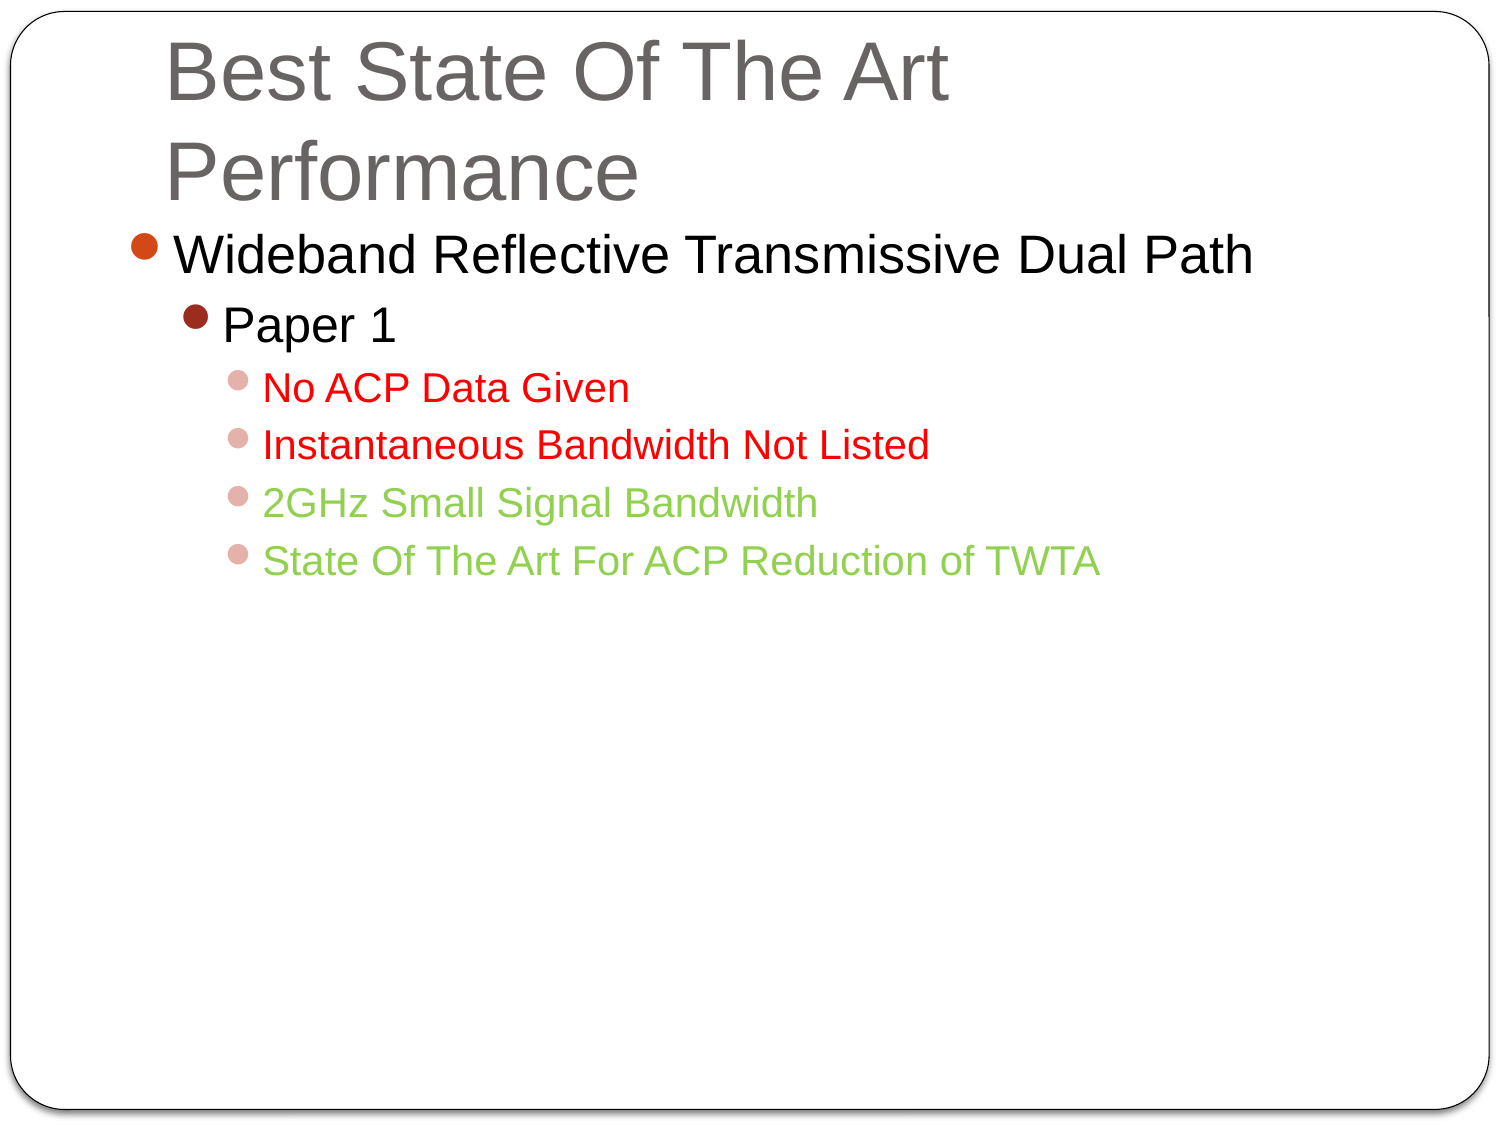

# Best State Of The Art Performance
Wideband Reflective Transmissive Dual Path
Paper 1
No ACP Data Given
Instantaneous Bandwidth Not Listed
2GHz Small Signal Bandwidth
State Of The Art For ACP Reduction of TWTA